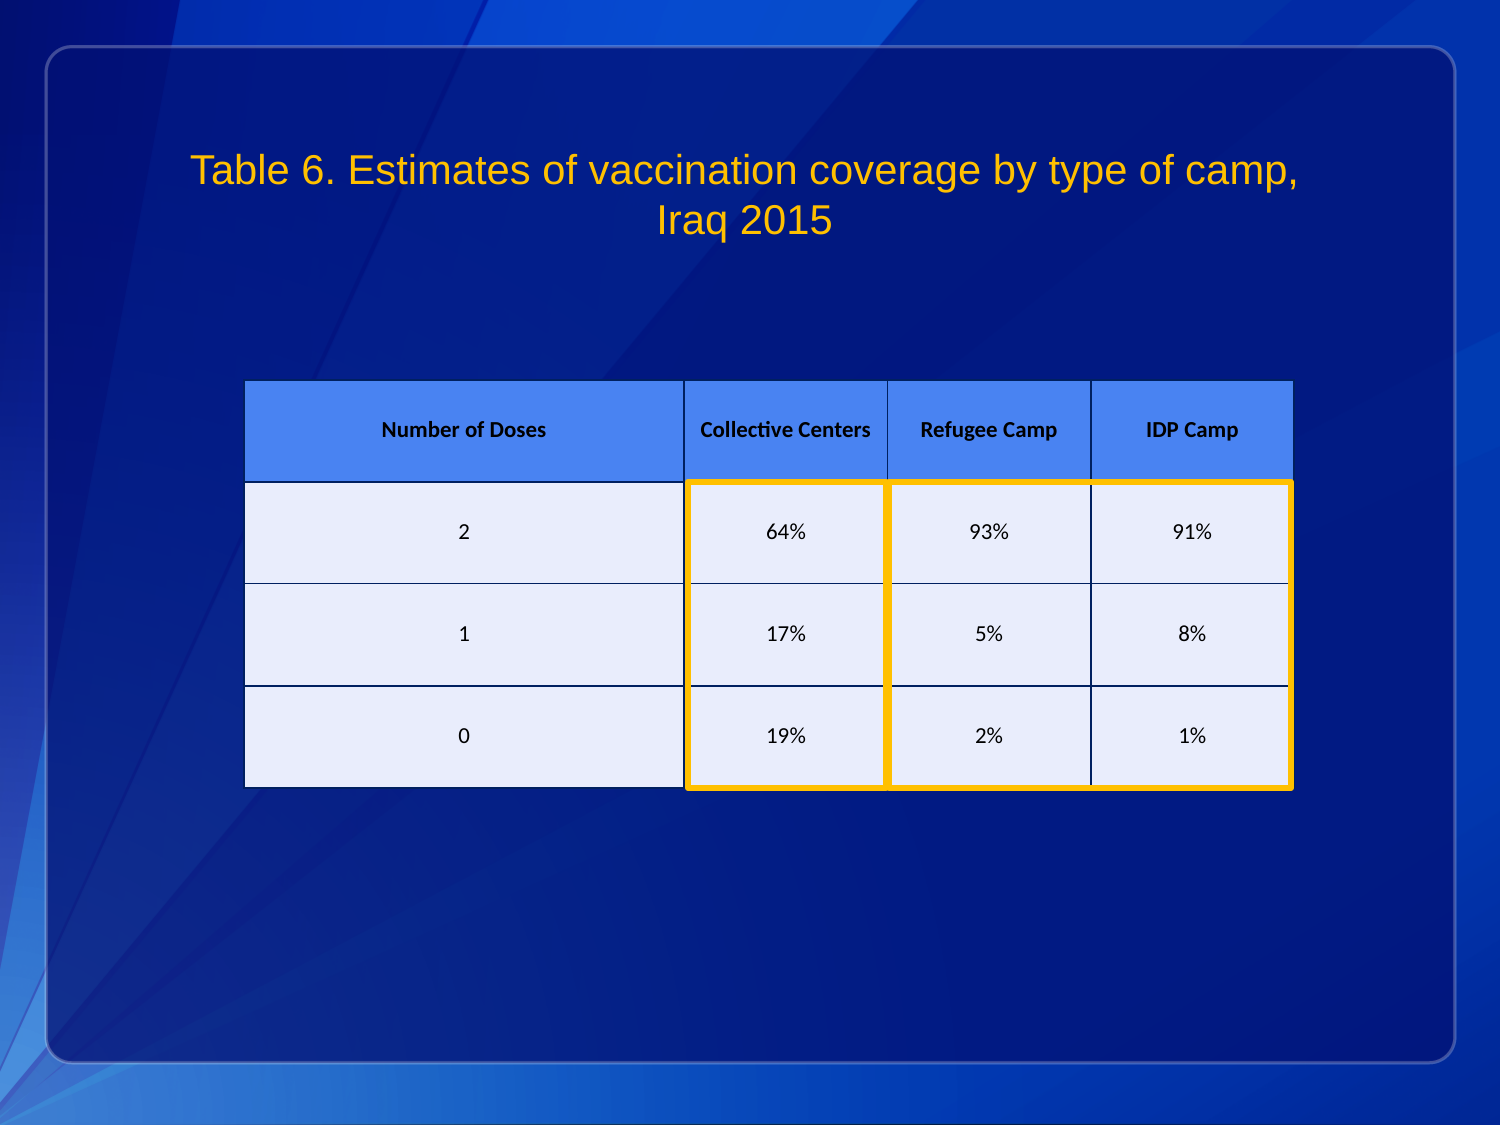

# Table 6. Estimates of vaccination coverage by type of camp, Iraq 2015
| Number of Doses | Collective Centers | Refugee Camp | IDP Camp |
| --- | --- | --- | --- |
| 2 | 64% | 93% | 91% |
| 1 | 17% | 5% | 8% |
| 0 | 19% | 2% | 1% |